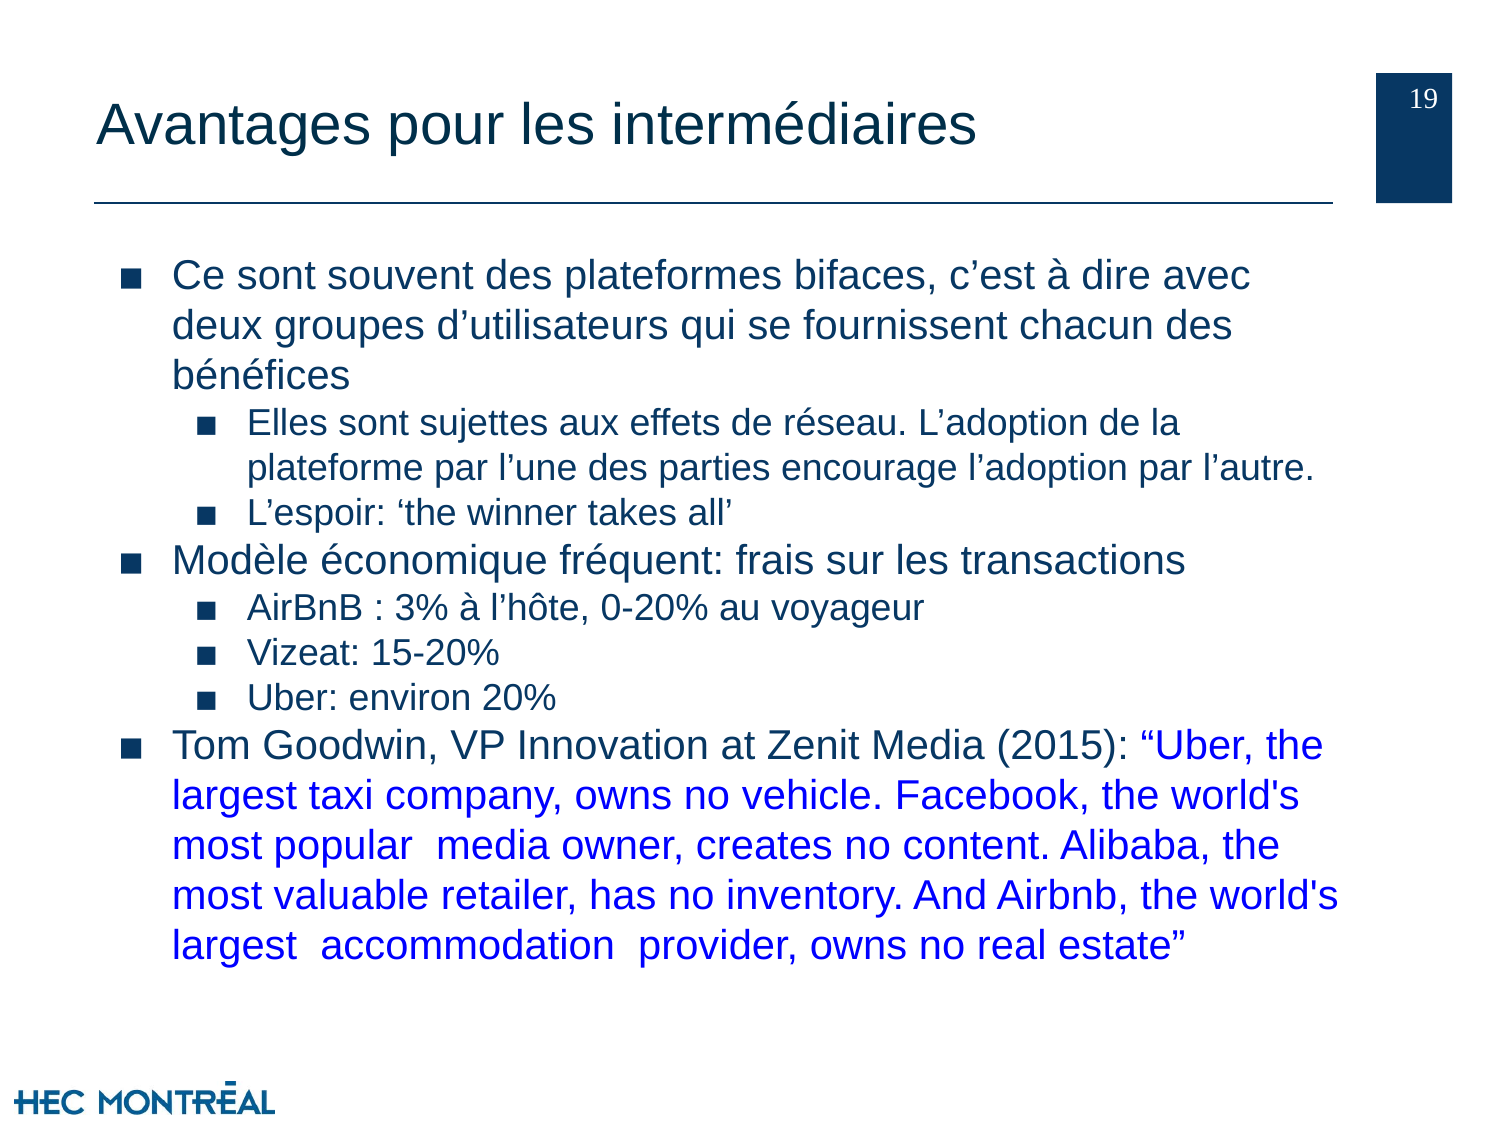

19
# Avantages pour les intermédiaires
Ce sont souvent des plateformes bifaces, c’est à dire avec deux groupes d’utilisateurs qui se fournissent chacun des bénéfices
Elles sont sujettes aux effets de réseau. L’adoption de la plateforme par l’une des parties encourage l’adoption par l’autre.
L’espoir: ‘the winner takes all’
Modèle économique fréquent: frais sur les transactions
AirBnB : 3% à l’hôte, 0-20% au voyageur
Vizeat: 15-20%
Uber: environ 20%
Tom Goodwin, VP Innovation at Zenit Media (2015): “Uber, the largest taxi company, owns no vehicle. Facebook, the world's most popular  media owner, creates no content. Alibaba, the most valuable retailer, has no inventory. And Airbnb, the world's largest  accommodation  provider, owns no real estate”